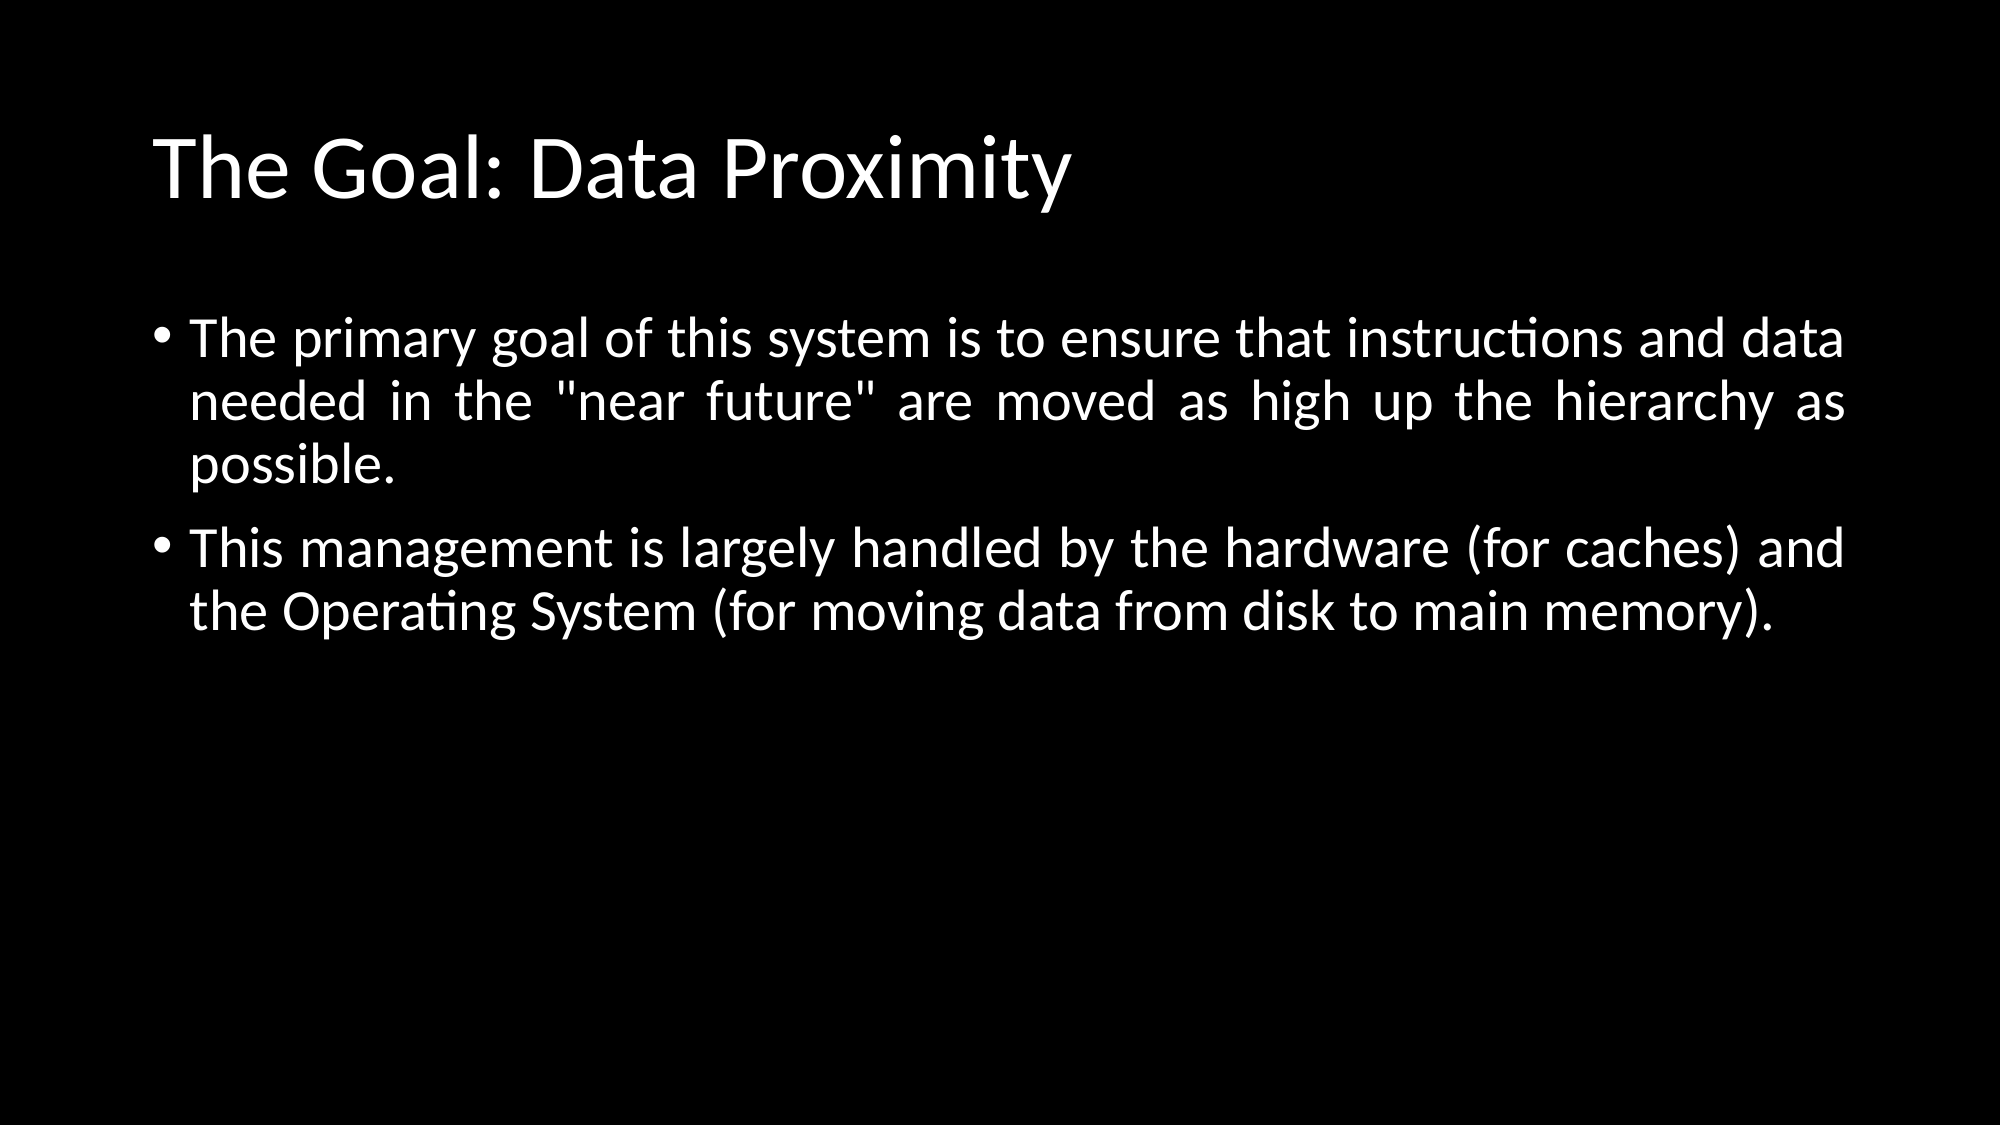

# The Goal: Data Proximity
The primary goal of this system is to ensure that instructions and data needed in the "near future" are moved as high up the hierarchy as possible.
This management is largely handled by the hardware (for caches) and the Operating System (for moving data from disk to main memory).